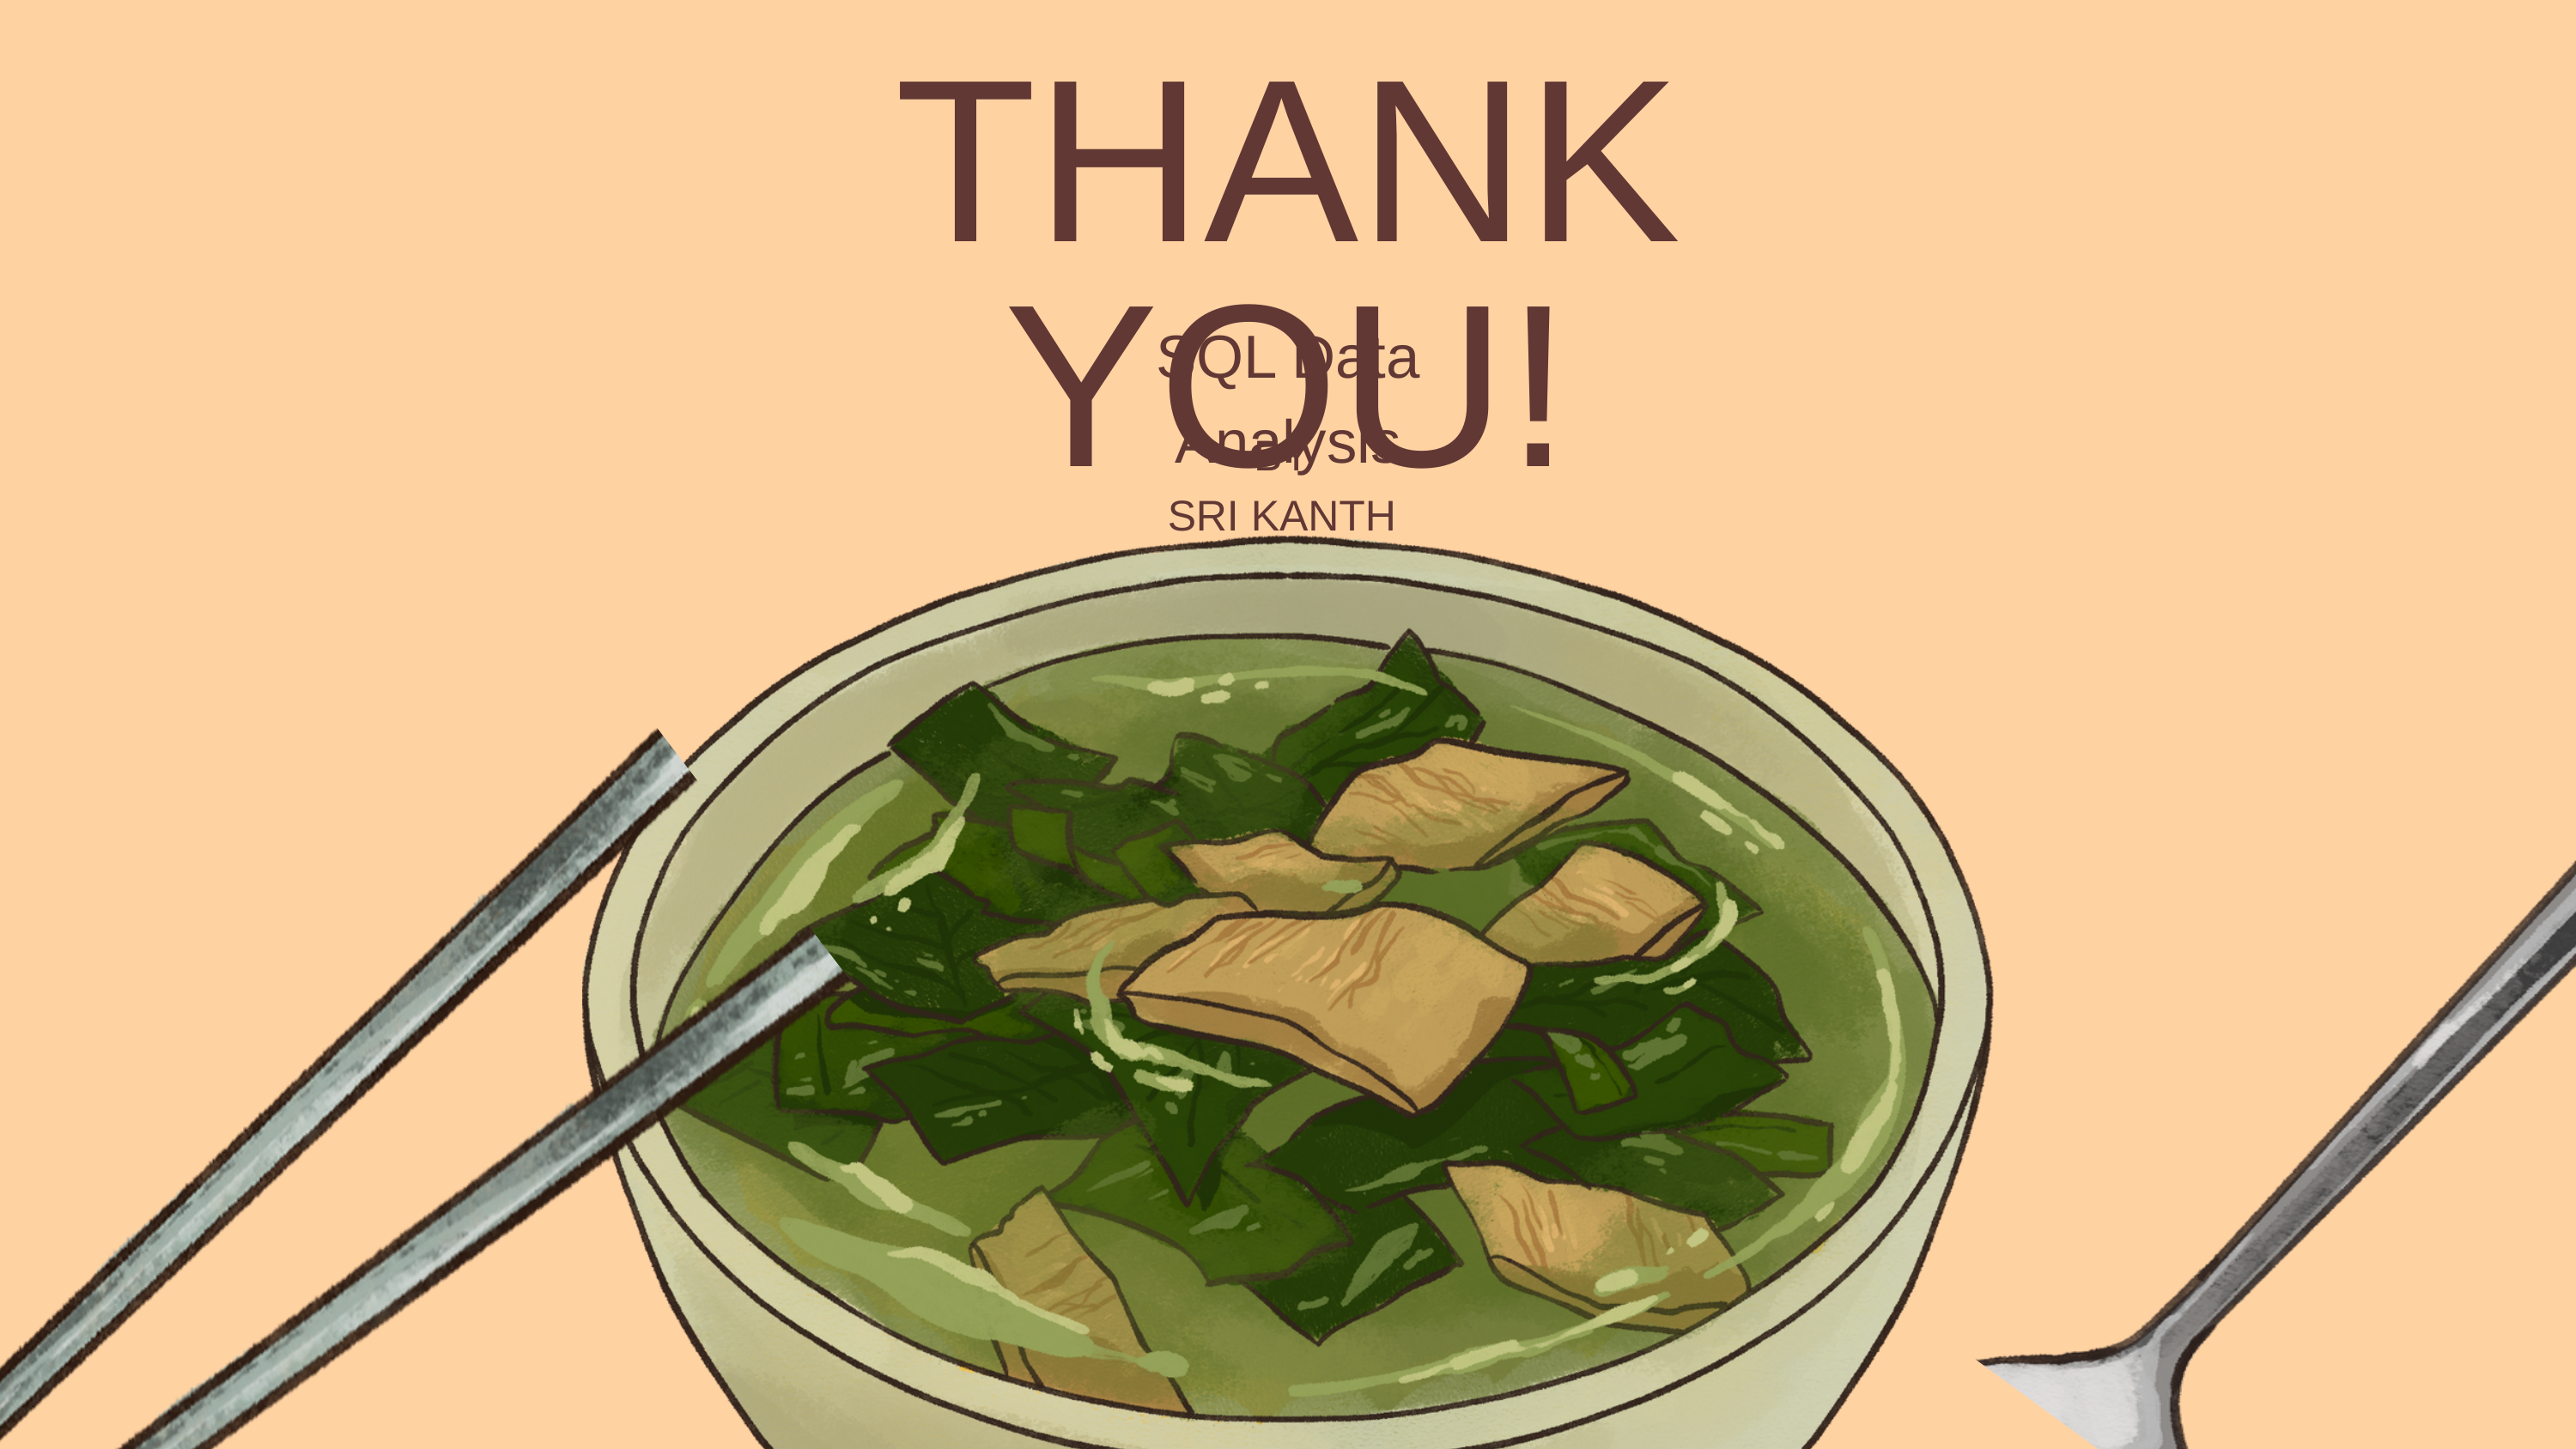

THANK YOU!
SQL Data Analysis
BY
SRI KANTH